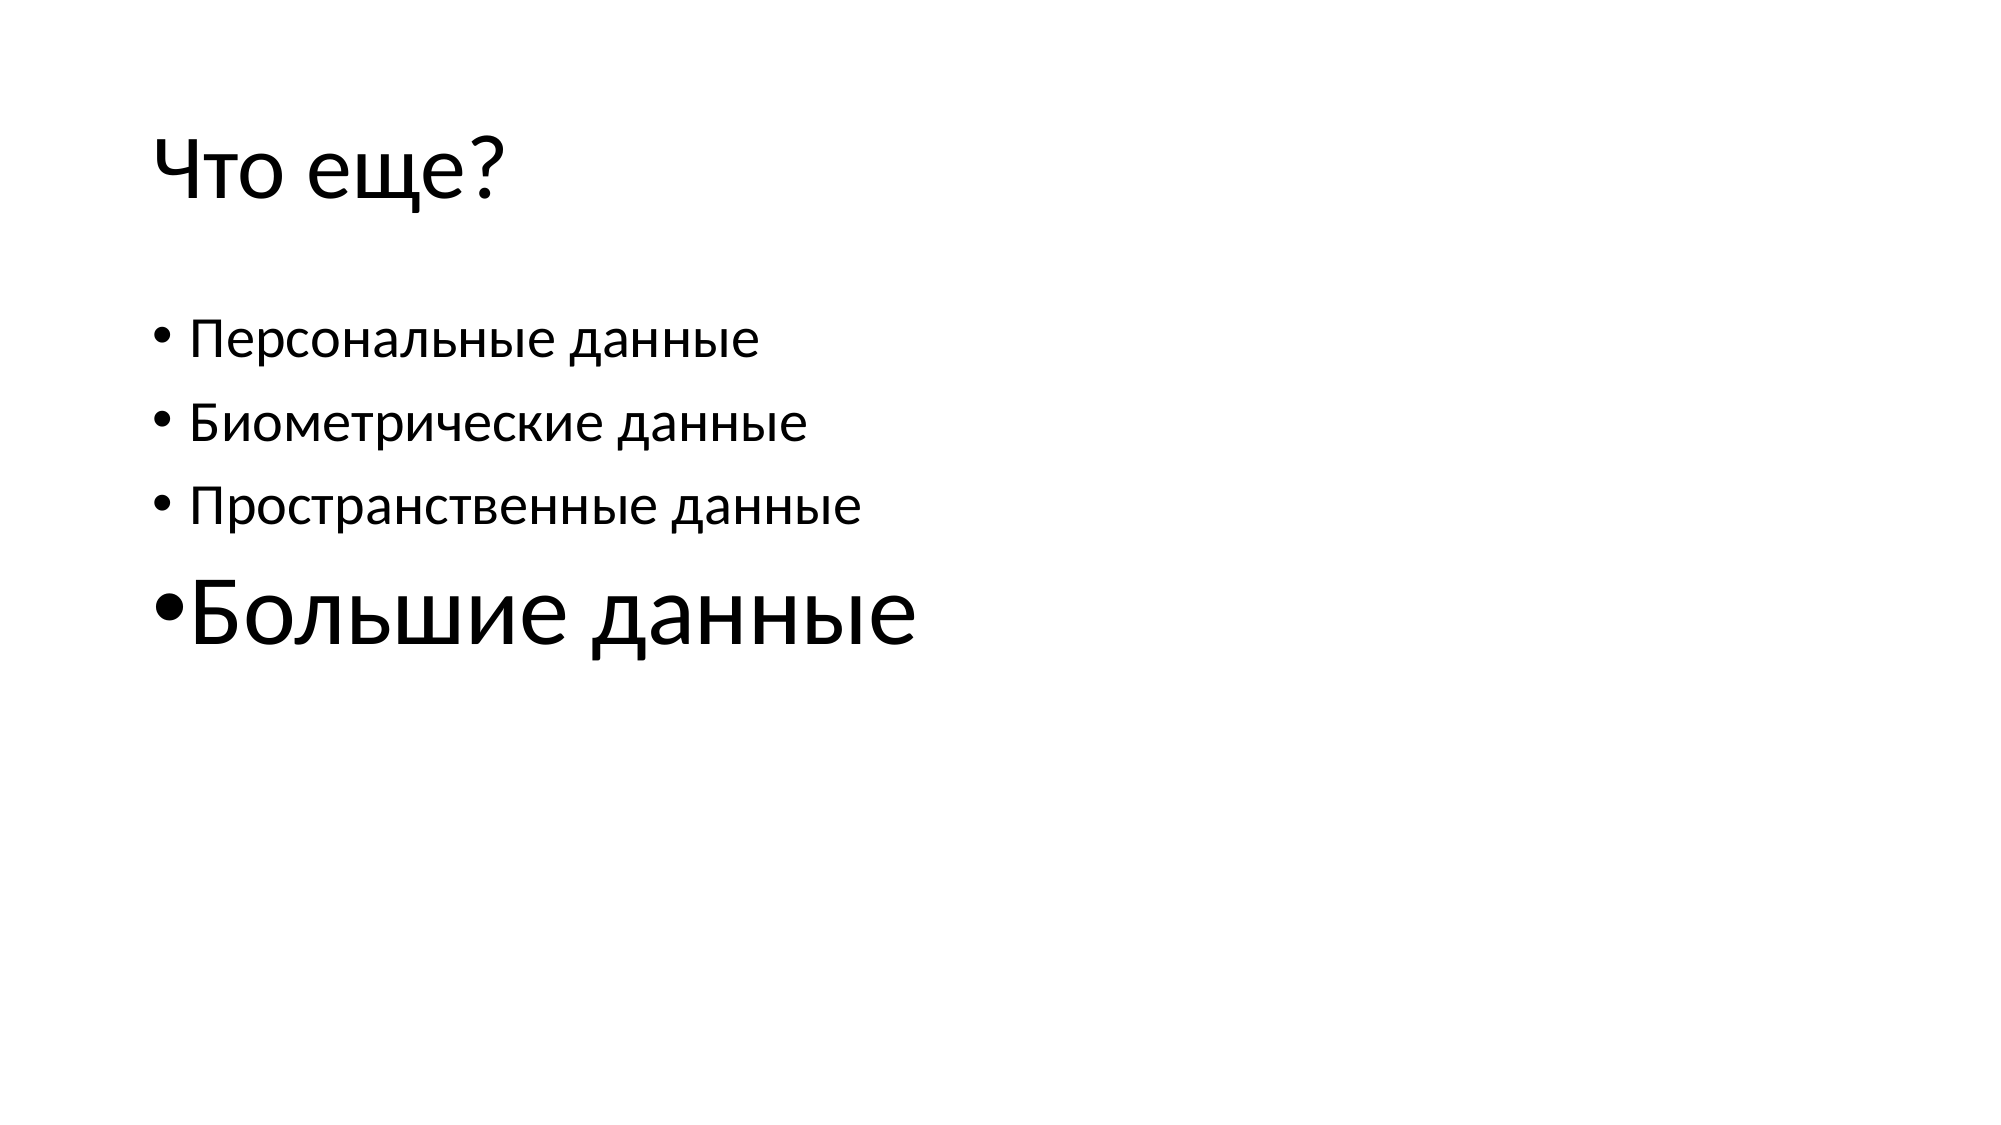

# Что еще?
Персональные данные
Биометрические данные
Пространственные данные
Большие данные